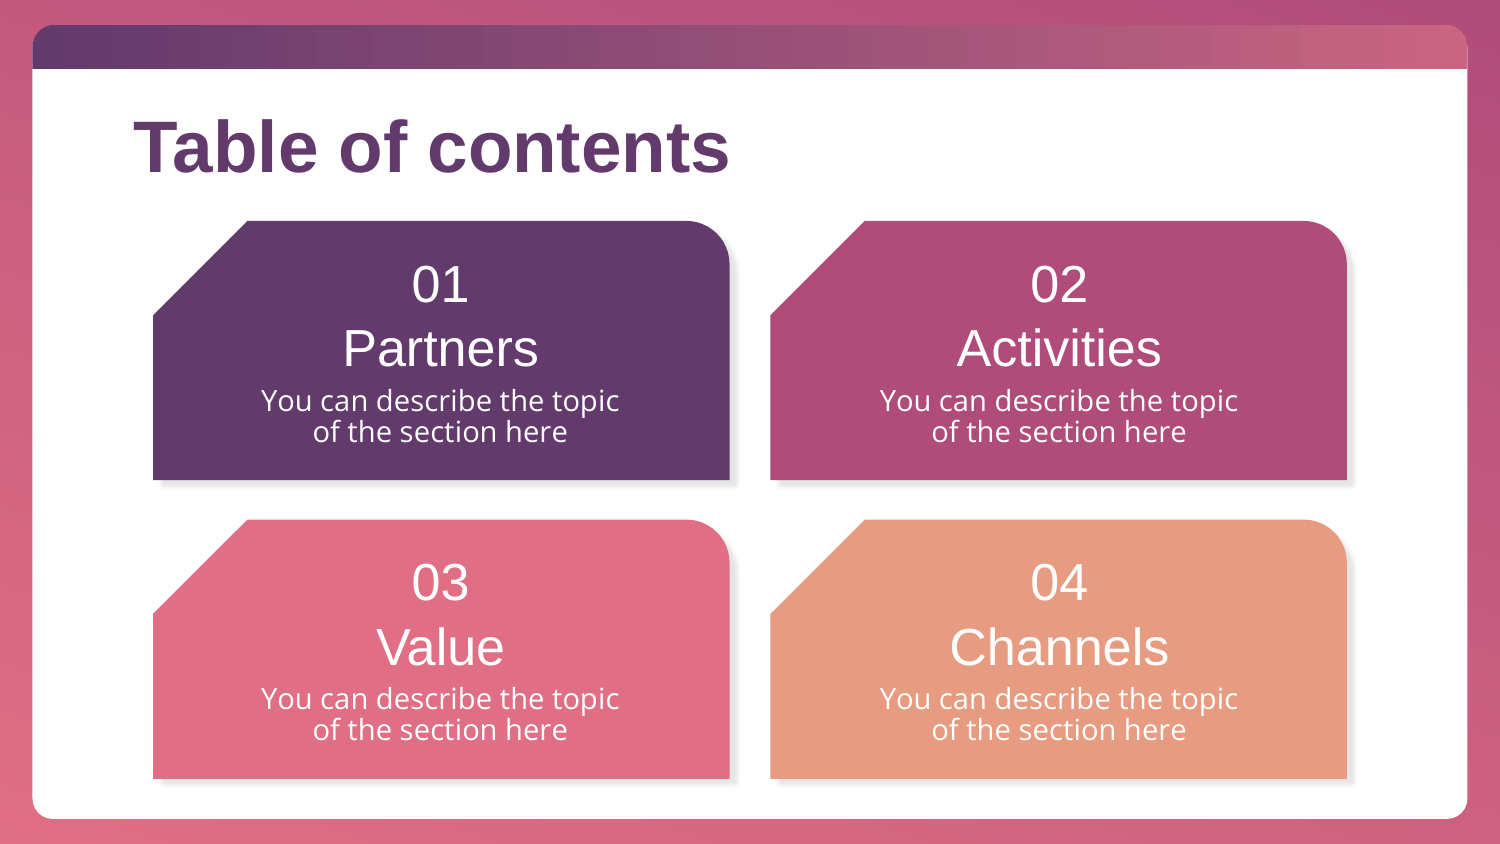

# Table of contents

01
02
Partners
Activities
You can describe the topic of the section here
You can describe the topic of the section here

03
04
Value
Channels
You can describe the topic of the section here
You can describe the topic of the section here